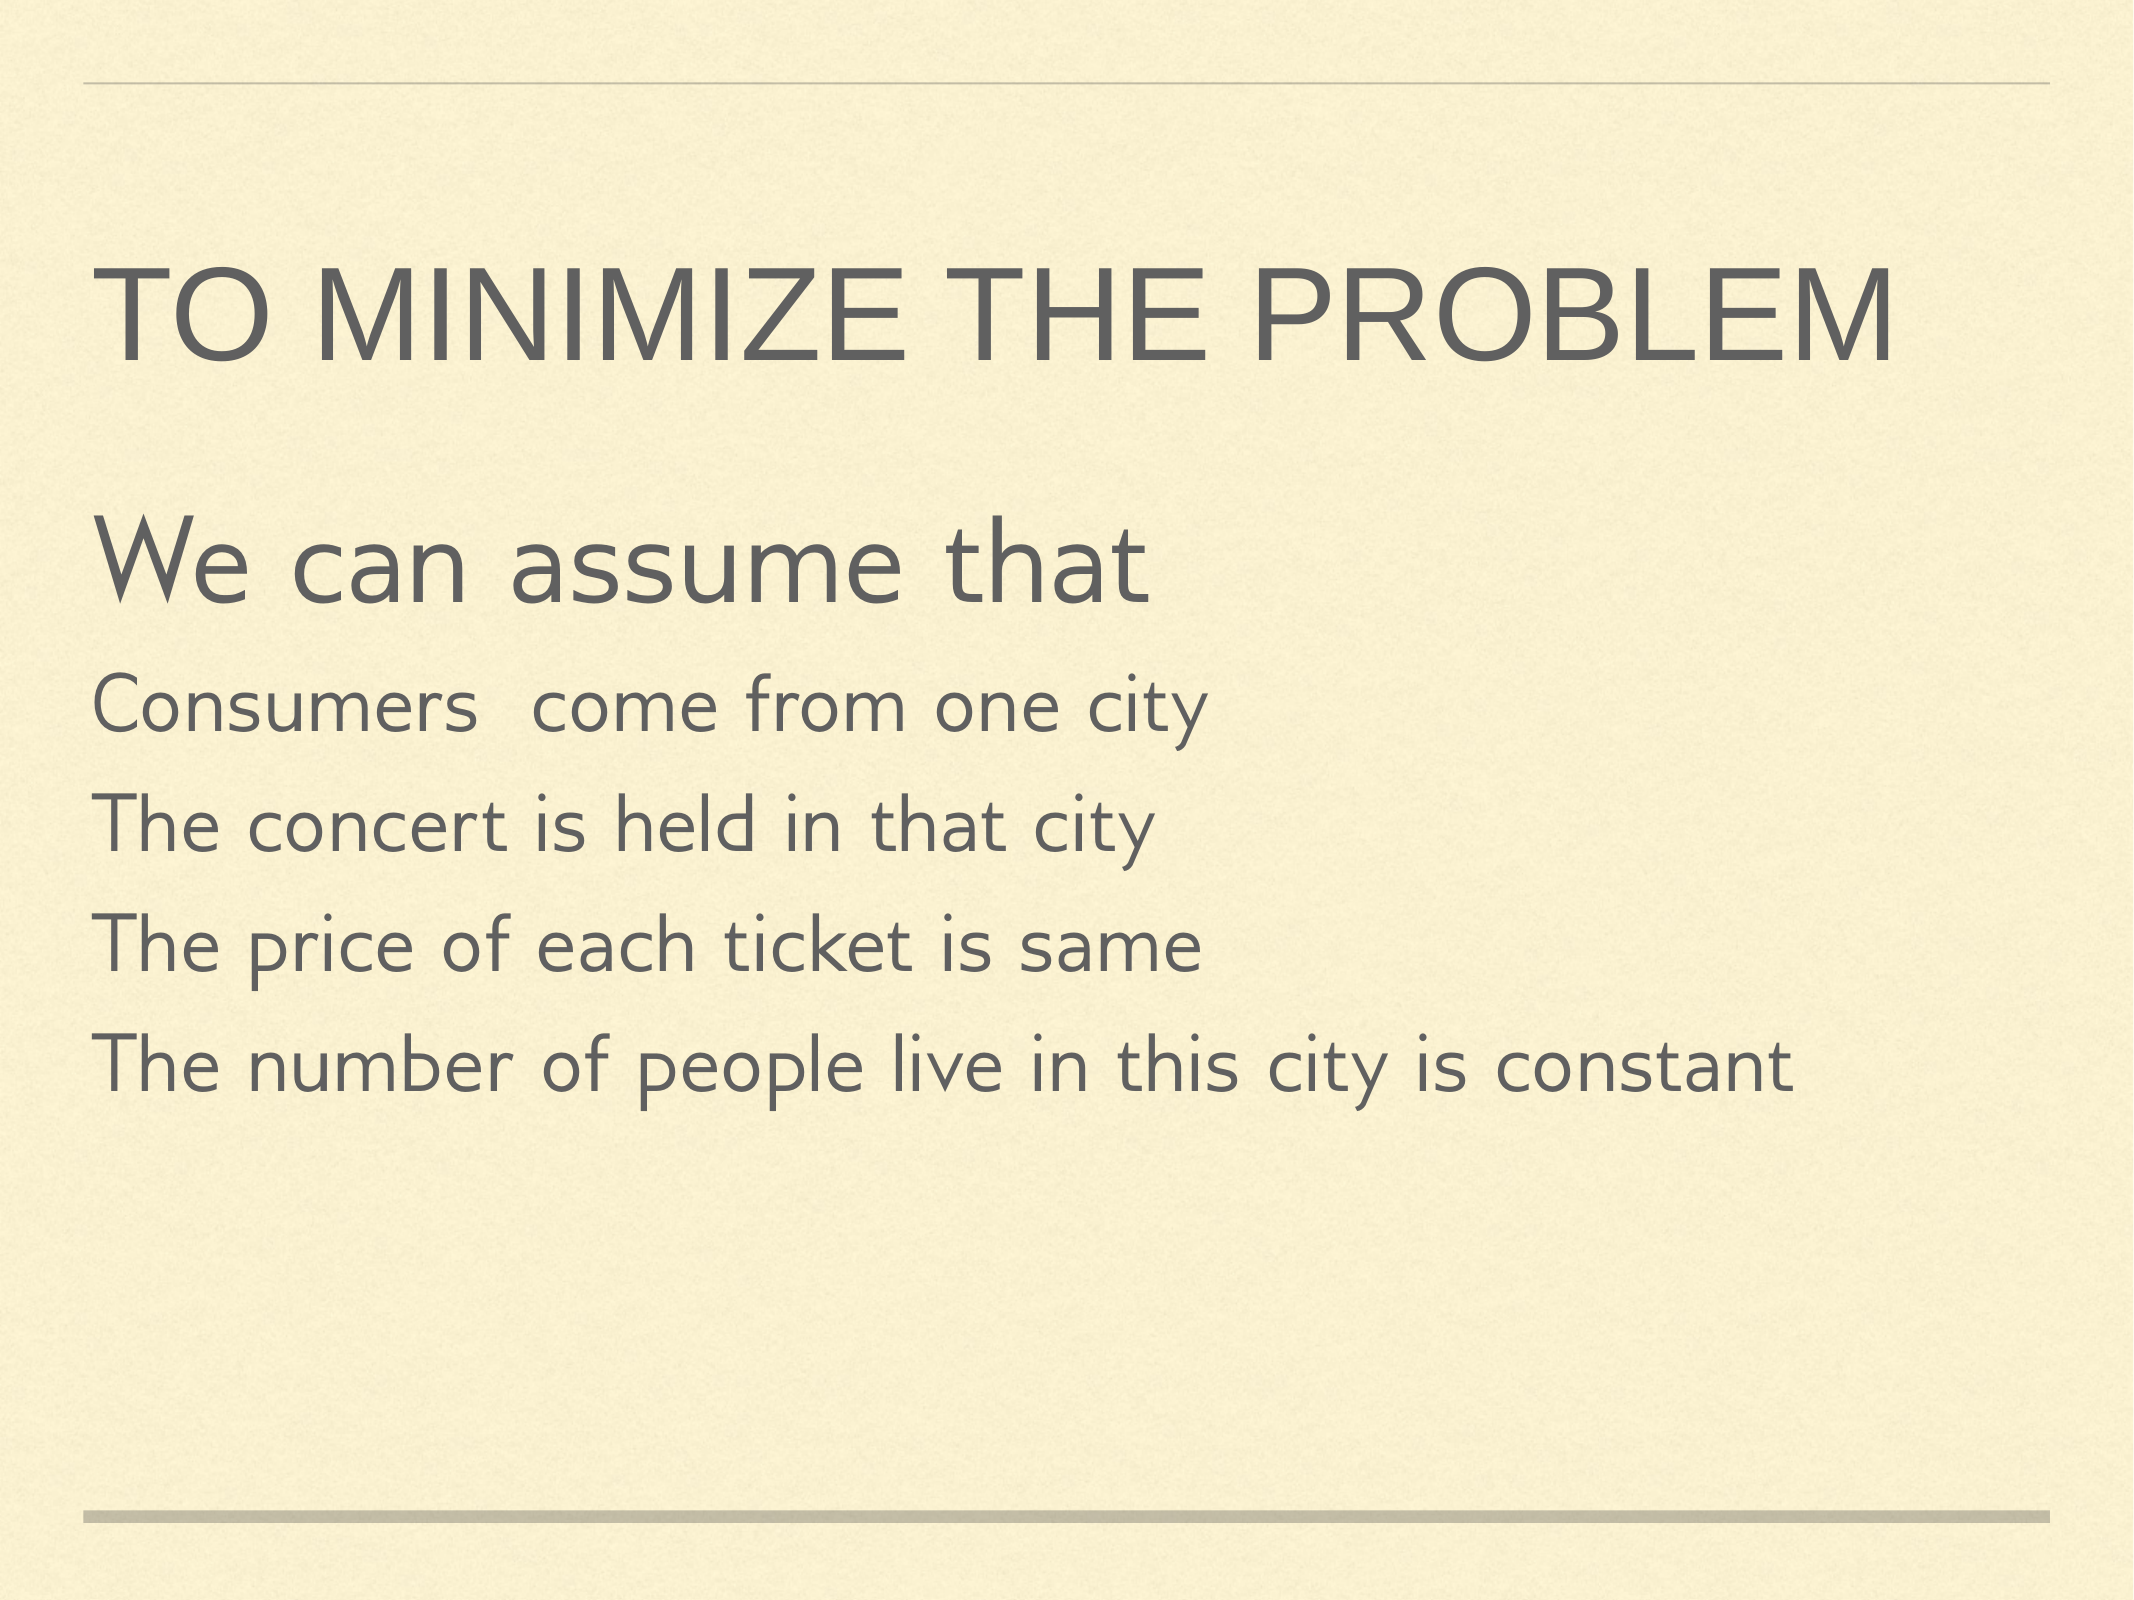

# To minimize the problem
We can assume that
Consumers  come from one city
The concert is held in that city
The price of each ticket is same
The number of people live in this city is constant